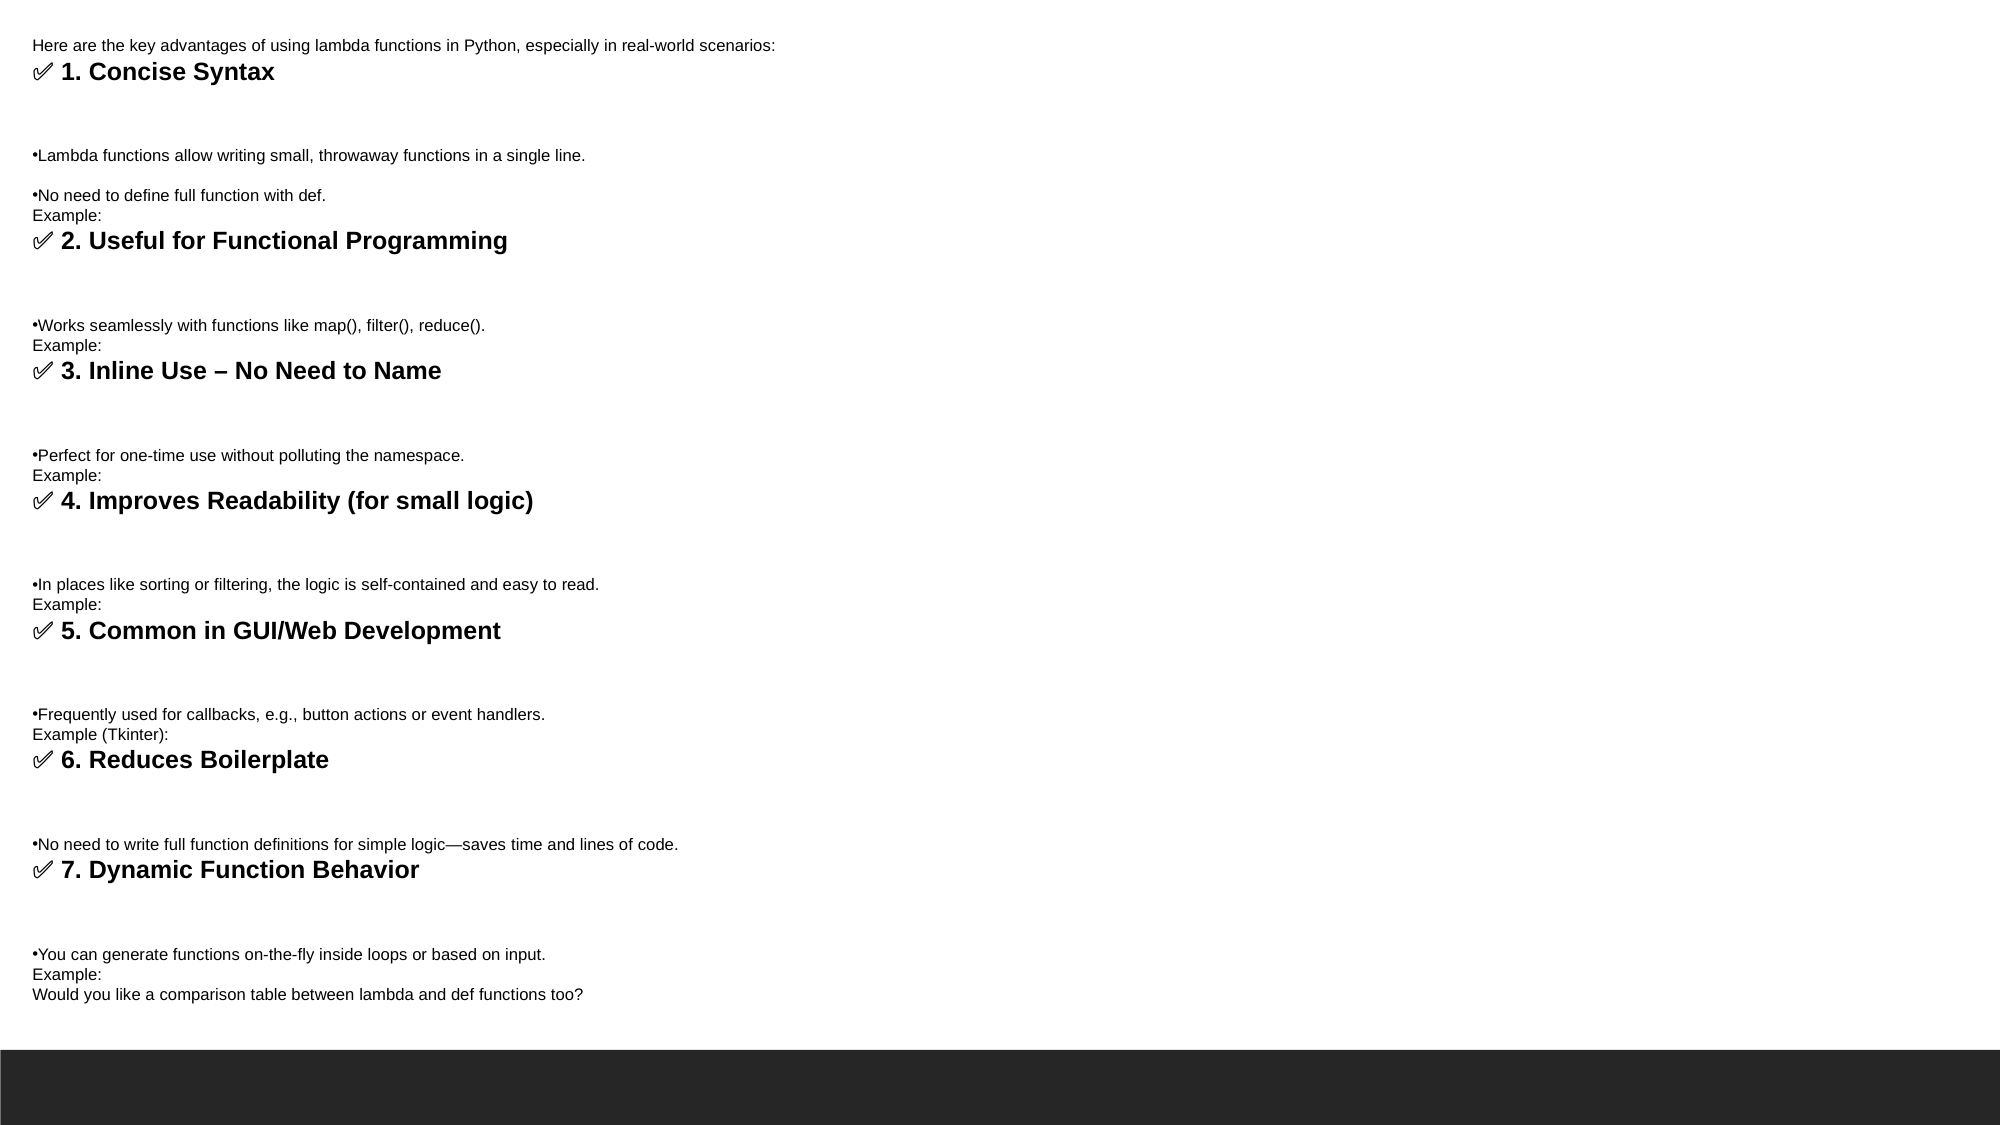

Here are the key advantages of using lambda functions in Python, especially in real-world scenarios:
✅ 1. Concise Syntax

Lambda functions allow writing small, throwaway functions in a single line.

No need to define full function with def.
Example:
✅ 2. Useful for Functional Programming

Works seamlessly with functions like map(), filter(), reduce().
Example:
✅ 3. Inline Use – No Need to Name

Perfect for one-time use without polluting the namespace.
Example:
✅ 4. Improves Readability (for small logic)

In places like sorting or filtering, the logic is self-contained and easy to read.
Example:
✅ 5. Common in GUI/Web Development

Frequently used for callbacks, e.g., button actions or event handlers.
Example (Tkinter):
✅ 6. Reduces Boilerplate

No need to write full function definitions for simple logic—saves time and lines of code.
✅ 7. Dynamic Function Behavior

You can generate functions on-the-fly inside loops or based on input.
Example:
Would you like a comparison table between lambda and def functions too?